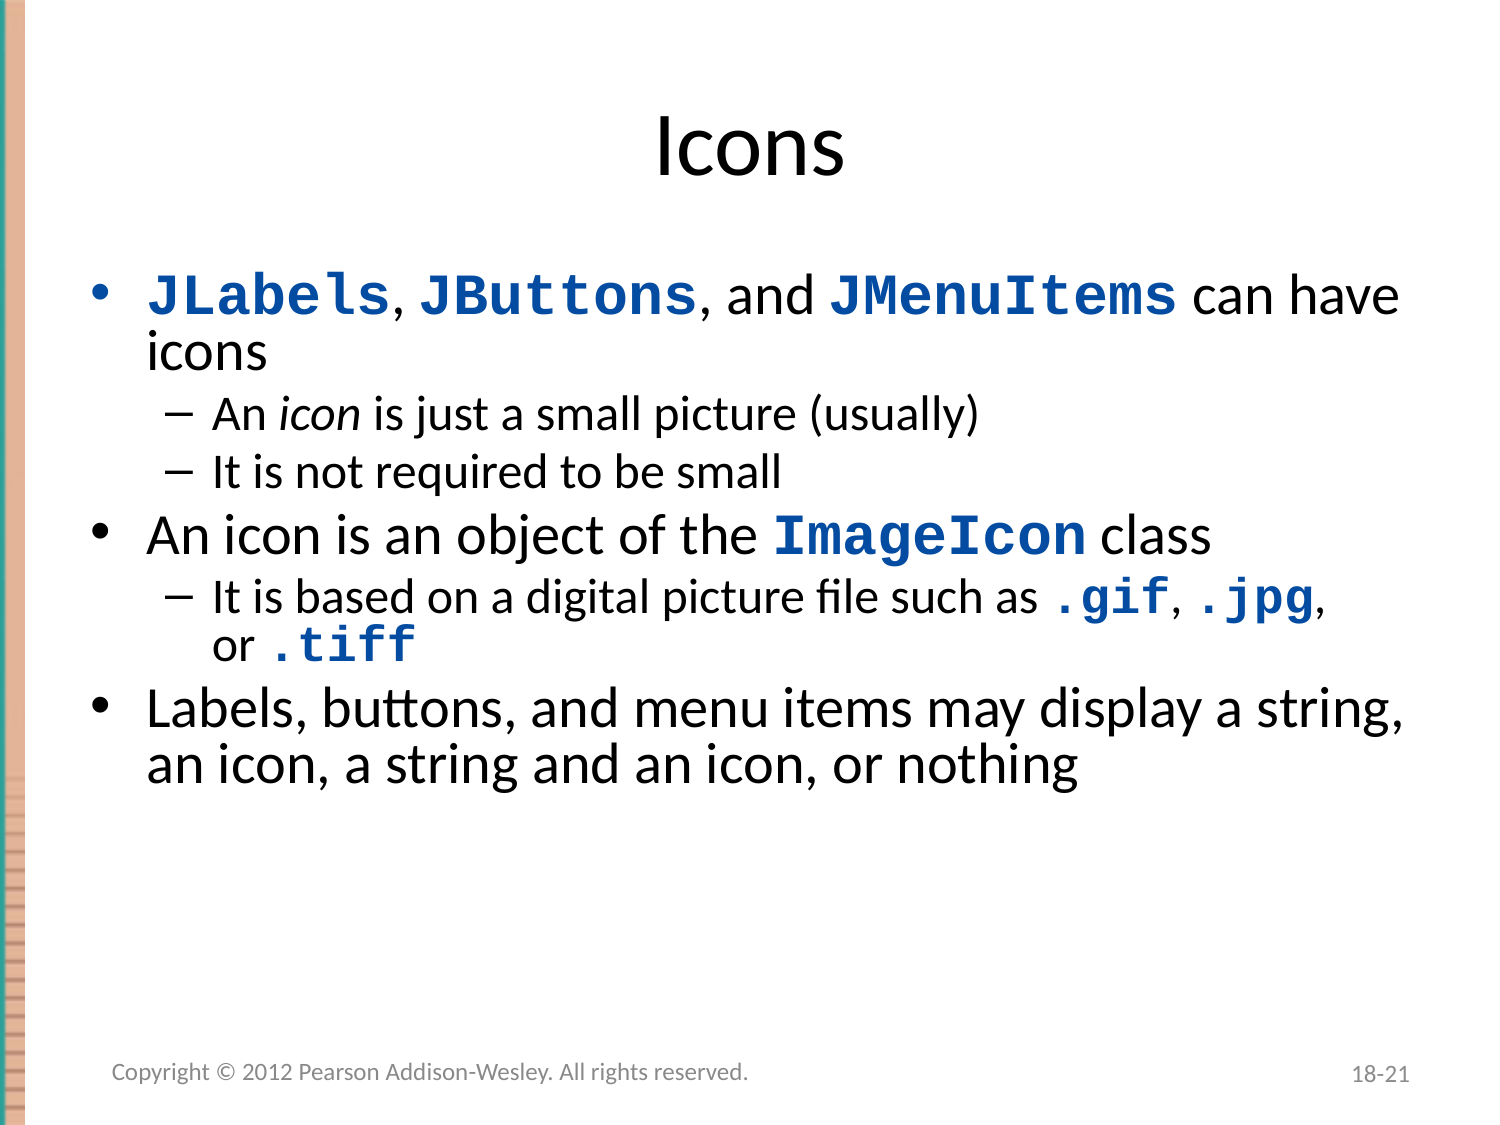

# Icons
JLabels, JButtons, and JMenuItems can have icons
An icon is just a small picture (usually)
It is not required to be small
An icon is an object of the ImageIcon class
It is based on a digital picture file such as .gif, .jpg, or .tiff
Labels, buttons, and menu items may display a string, an icon, a string and an icon, or nothing
Copyright © 2012 Pearson Addison-Wesley. All rights reserved.
18-21